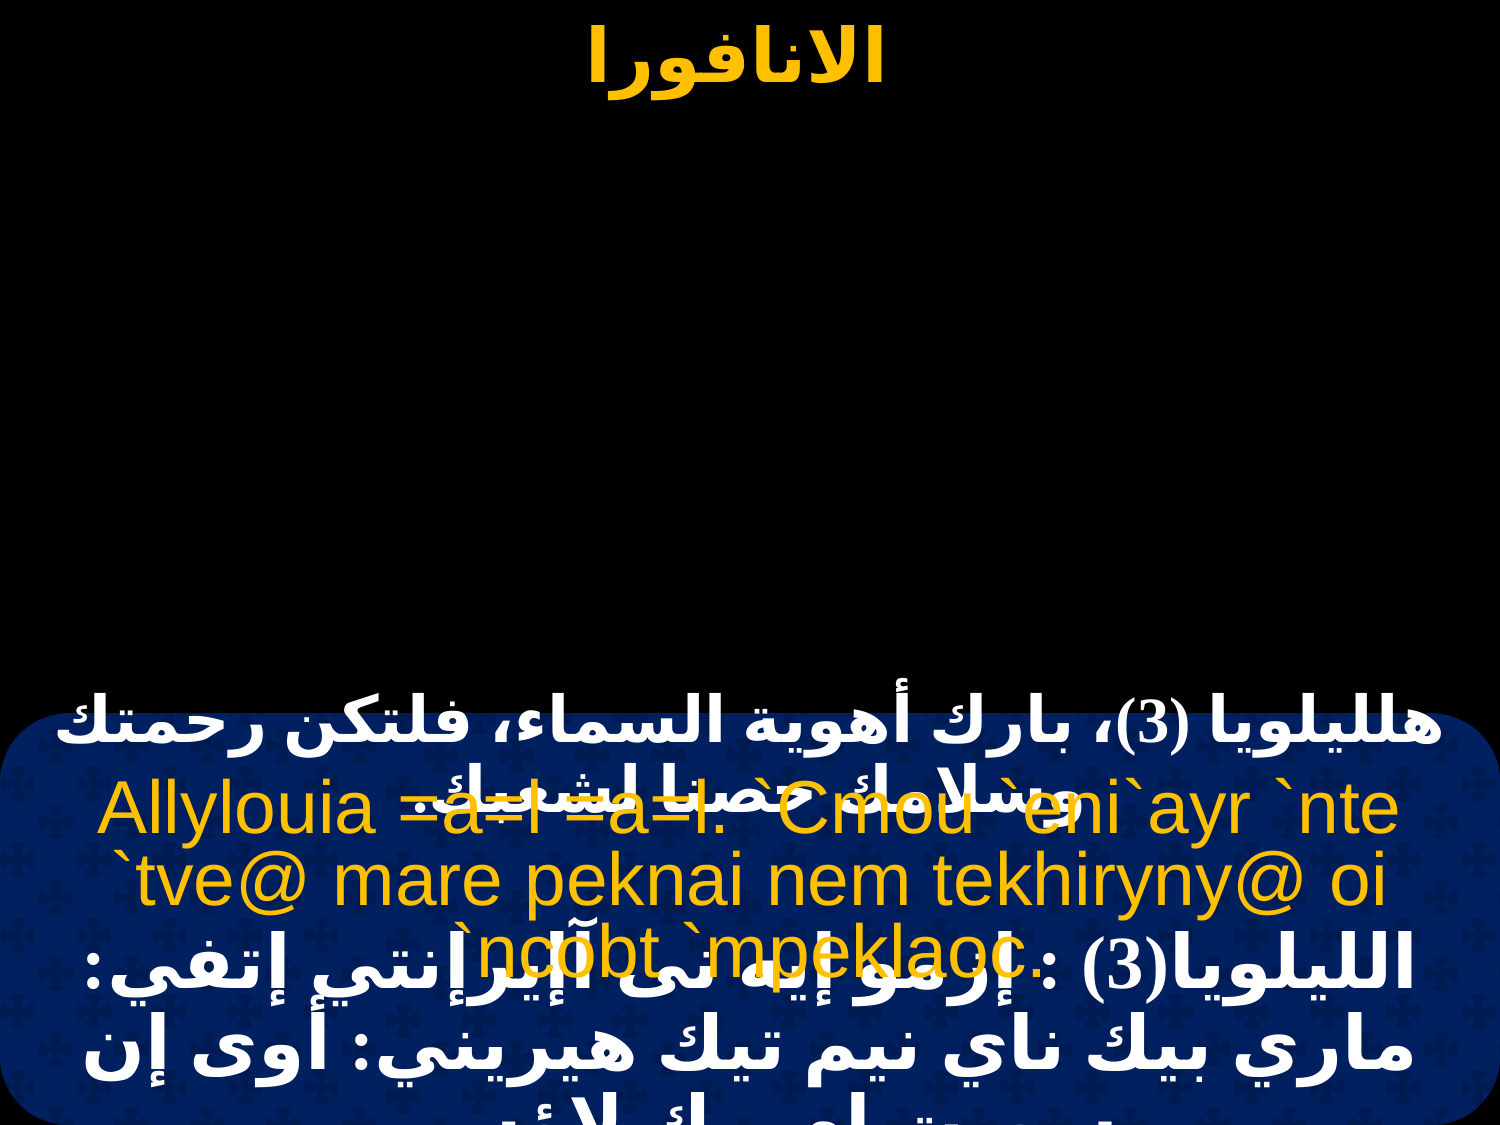

# هلليلويا (3)، بارك أهوية السماء، فلتكن رحمتك وسلامك حصنا لشعبك.
Allylouia =a=l =a=l. `Cmou `eni`ayr `nte `tve@ mare peknai nem tekhiryny@ oi `ncobt `mpeklaoc.
الليلويا(3) : إزمو إيه نى آإيرإنتي إتفي: ماري بيك ناي نيم تيك هيريني: أوى إن سوبت إم بيك لاؤس.